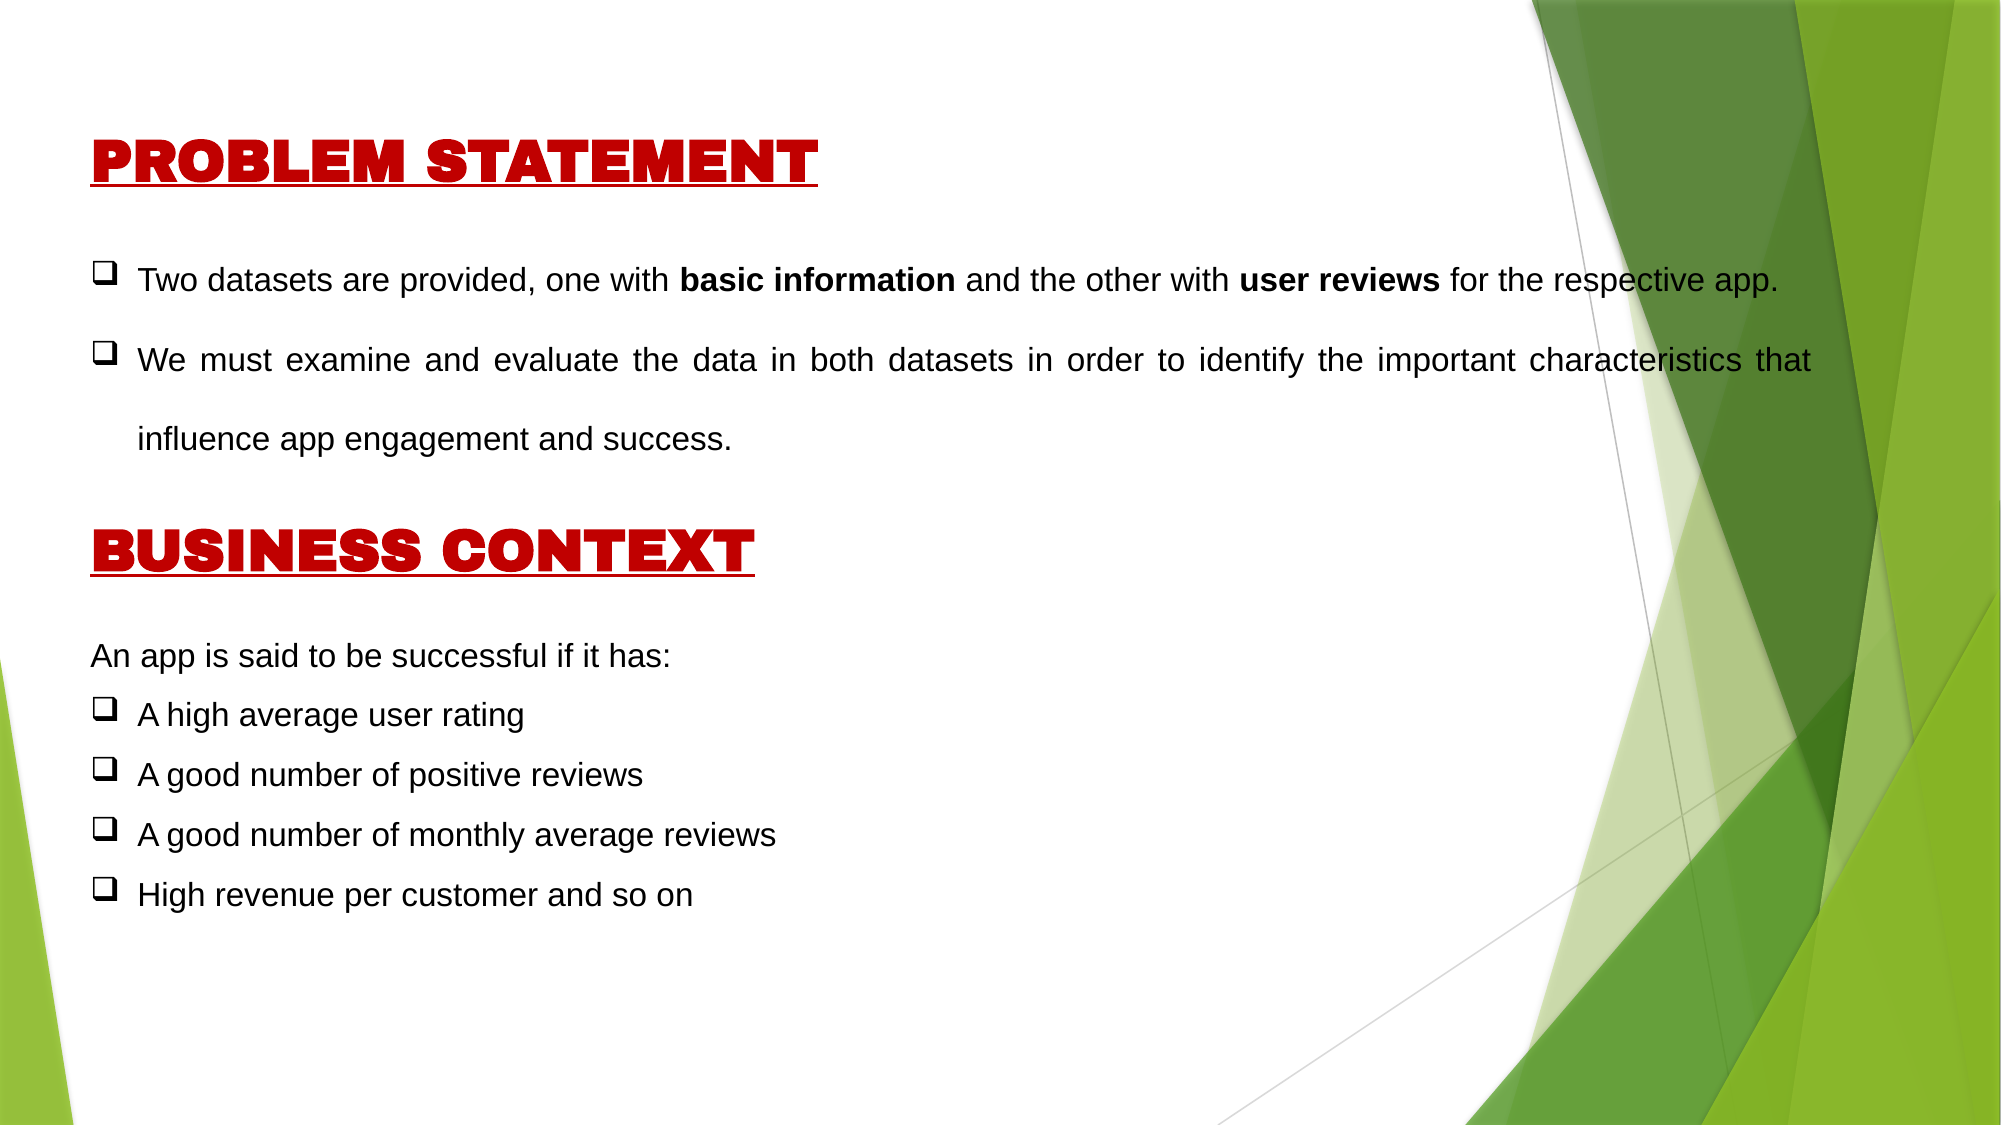

PROBLEM STATEMENT
Two datasets are provided, one with basic information and the other with user reviews for the respective app.
We must examine and evaluate the data in both datasets in order to identify the important characteristics that influence app engagement and success.
BUSINESS CONTEXT
An app is said to be successful if it has:
A high average user rating
A good number of positive reviews
A good number of monthly average reviews
High revenue per customer and so on